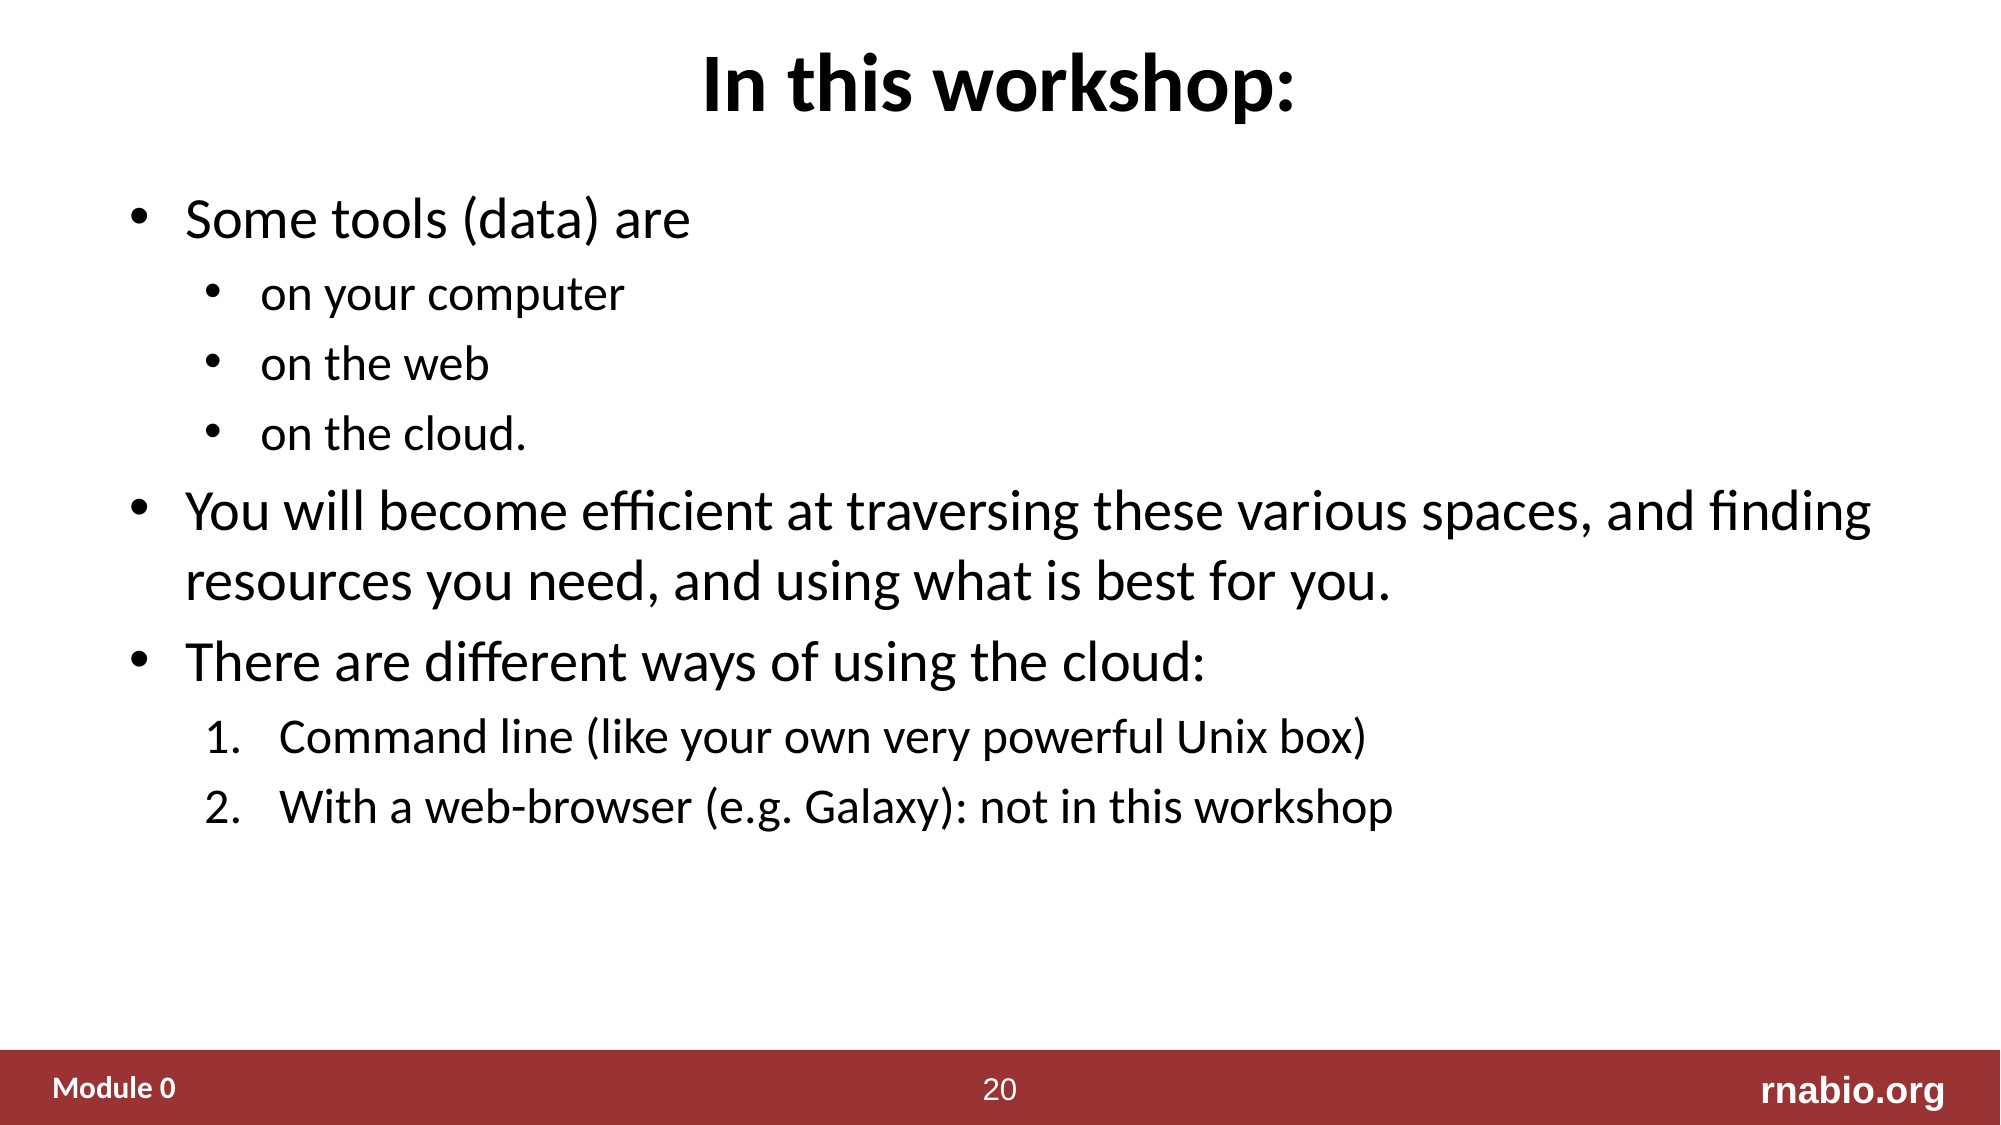

# In this workshop:
Some tools (data) are
on your computer
on the web
on the cloud.
You will become efficient at traversing these various spaces, and finding resources you need, and using what is best for you.
There are different ways of using the cloud:
Command line (like your own very powerful Unix box)
With a web-browser (e.g. Galaxy): not in this workshop